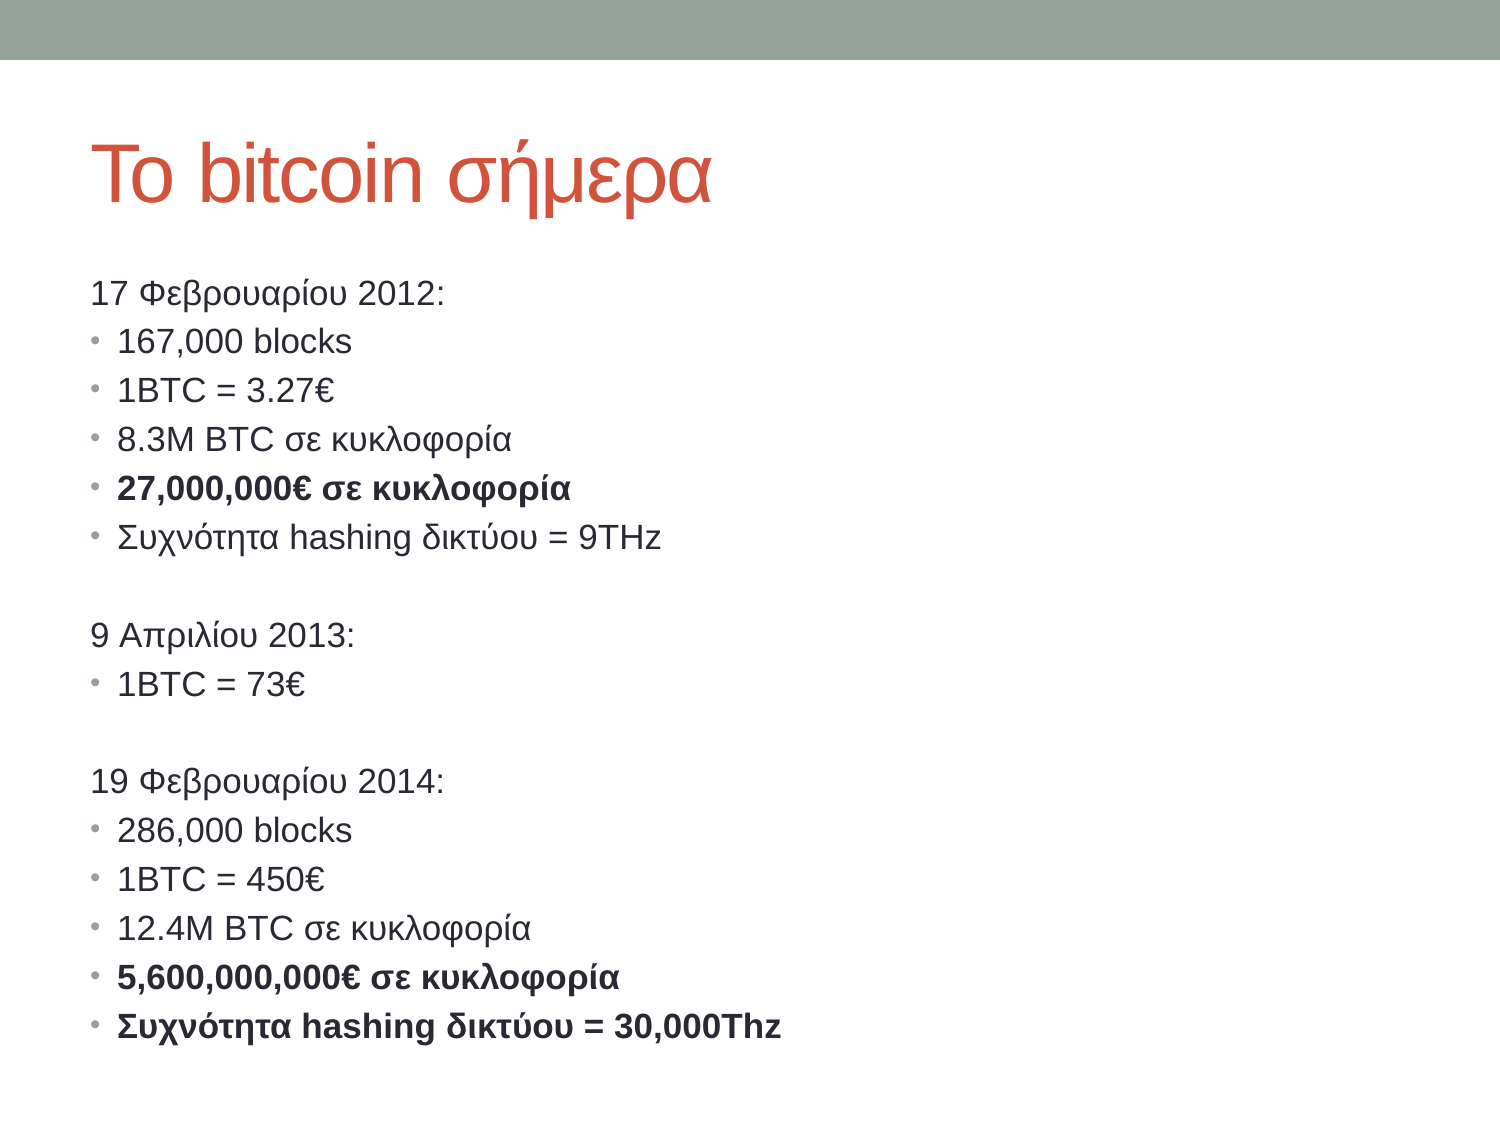

# Το bitcoin σήμερα
17 Φεβρουαρίου 2012:
167,000 blocks
1BTC = 3.27€
8.3Μ BTC σε κυκλοφορία
27,000,000€ σε κυκλοφορία
Συχνότητα hashing δικτύου = 9THz

9 Απριλίου 2013:
1BTC = 73€

19 Φεβρουαρίου 2014:
286,000 blocks
1BTC = 450€
12.4Μ BTC σε κυκλοφορία
5,600,000,000€ σε κυκλοφορία
Συχνότητα hashing δικτύου = 30,000Thz